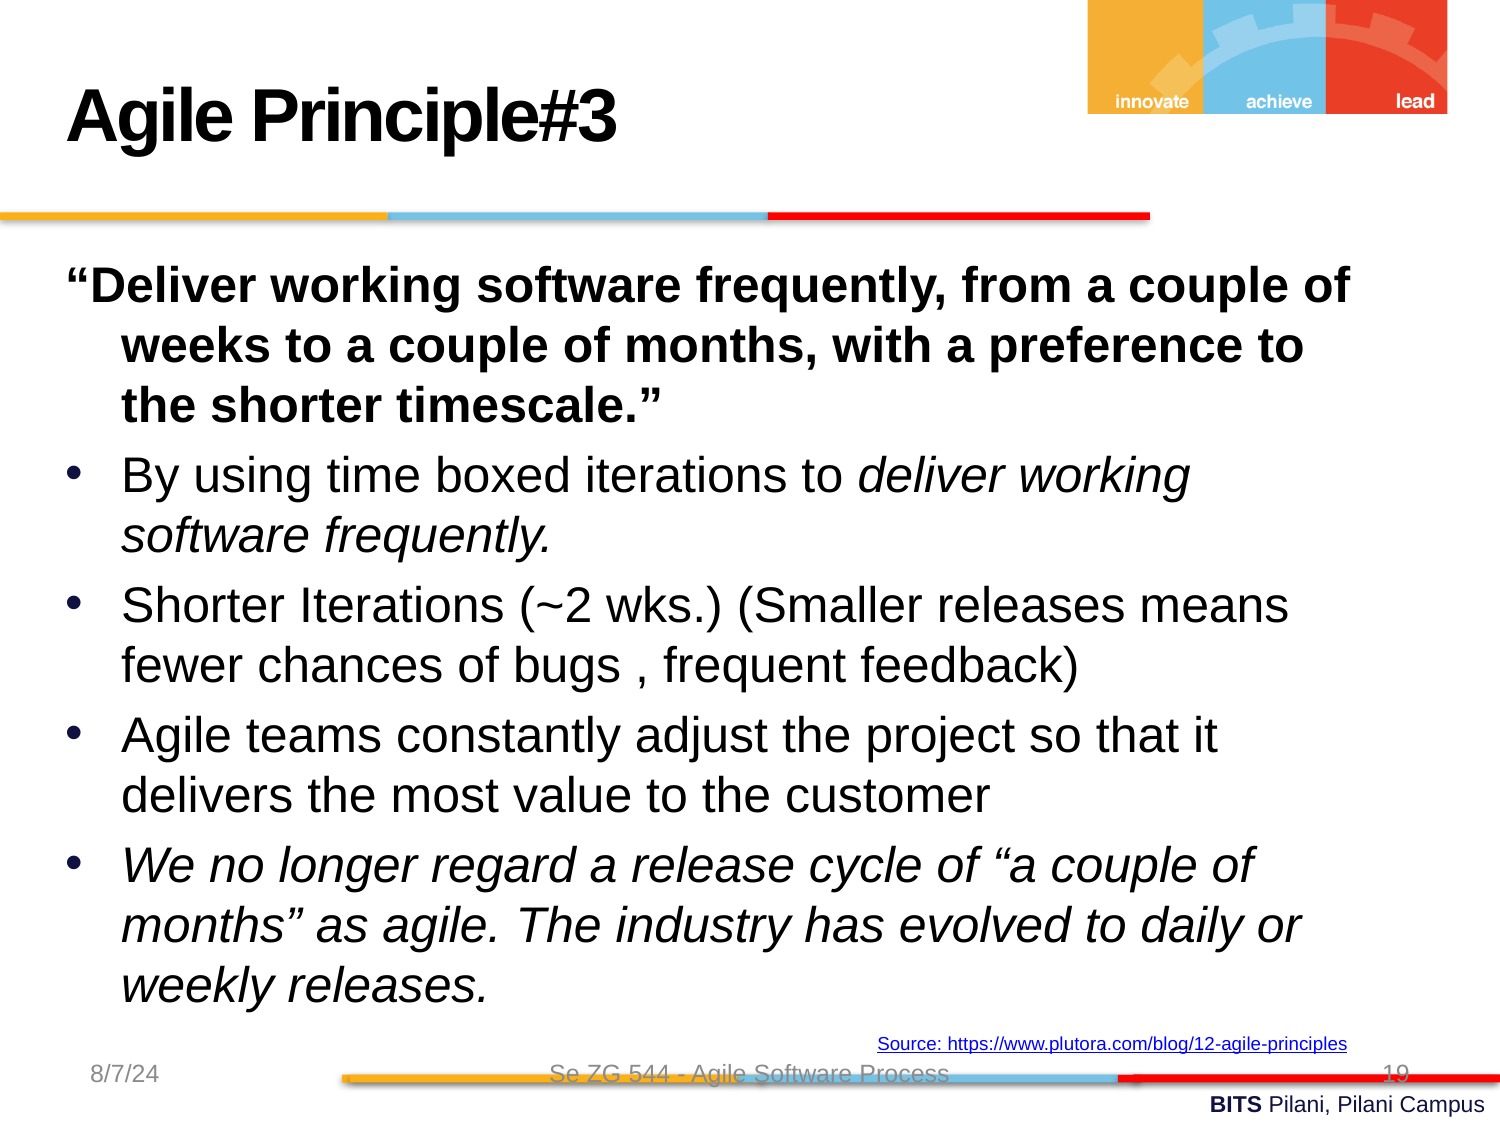

Agile Principle#3
“Deliver working software frequently, from a couple of weeks to a couple of months, with a preference to the shorter timescale.”
By using time boxed iterations to deliver working software frequently.
Shorter Iterations (~2 wks.) (Smaller releases means fewer chances of bugs , frequent feedback)
Agile teams constantly adjust the project so that it delivers the most value to the customer
We no longer regard a release cycle of “a couple of months” as agile. The industry has evolved to daily or weekly releases.

Source: https://www.plutora.com/blog/12-agile-principles
8/7/24
Se ZG 544 - Agile Software Process
19